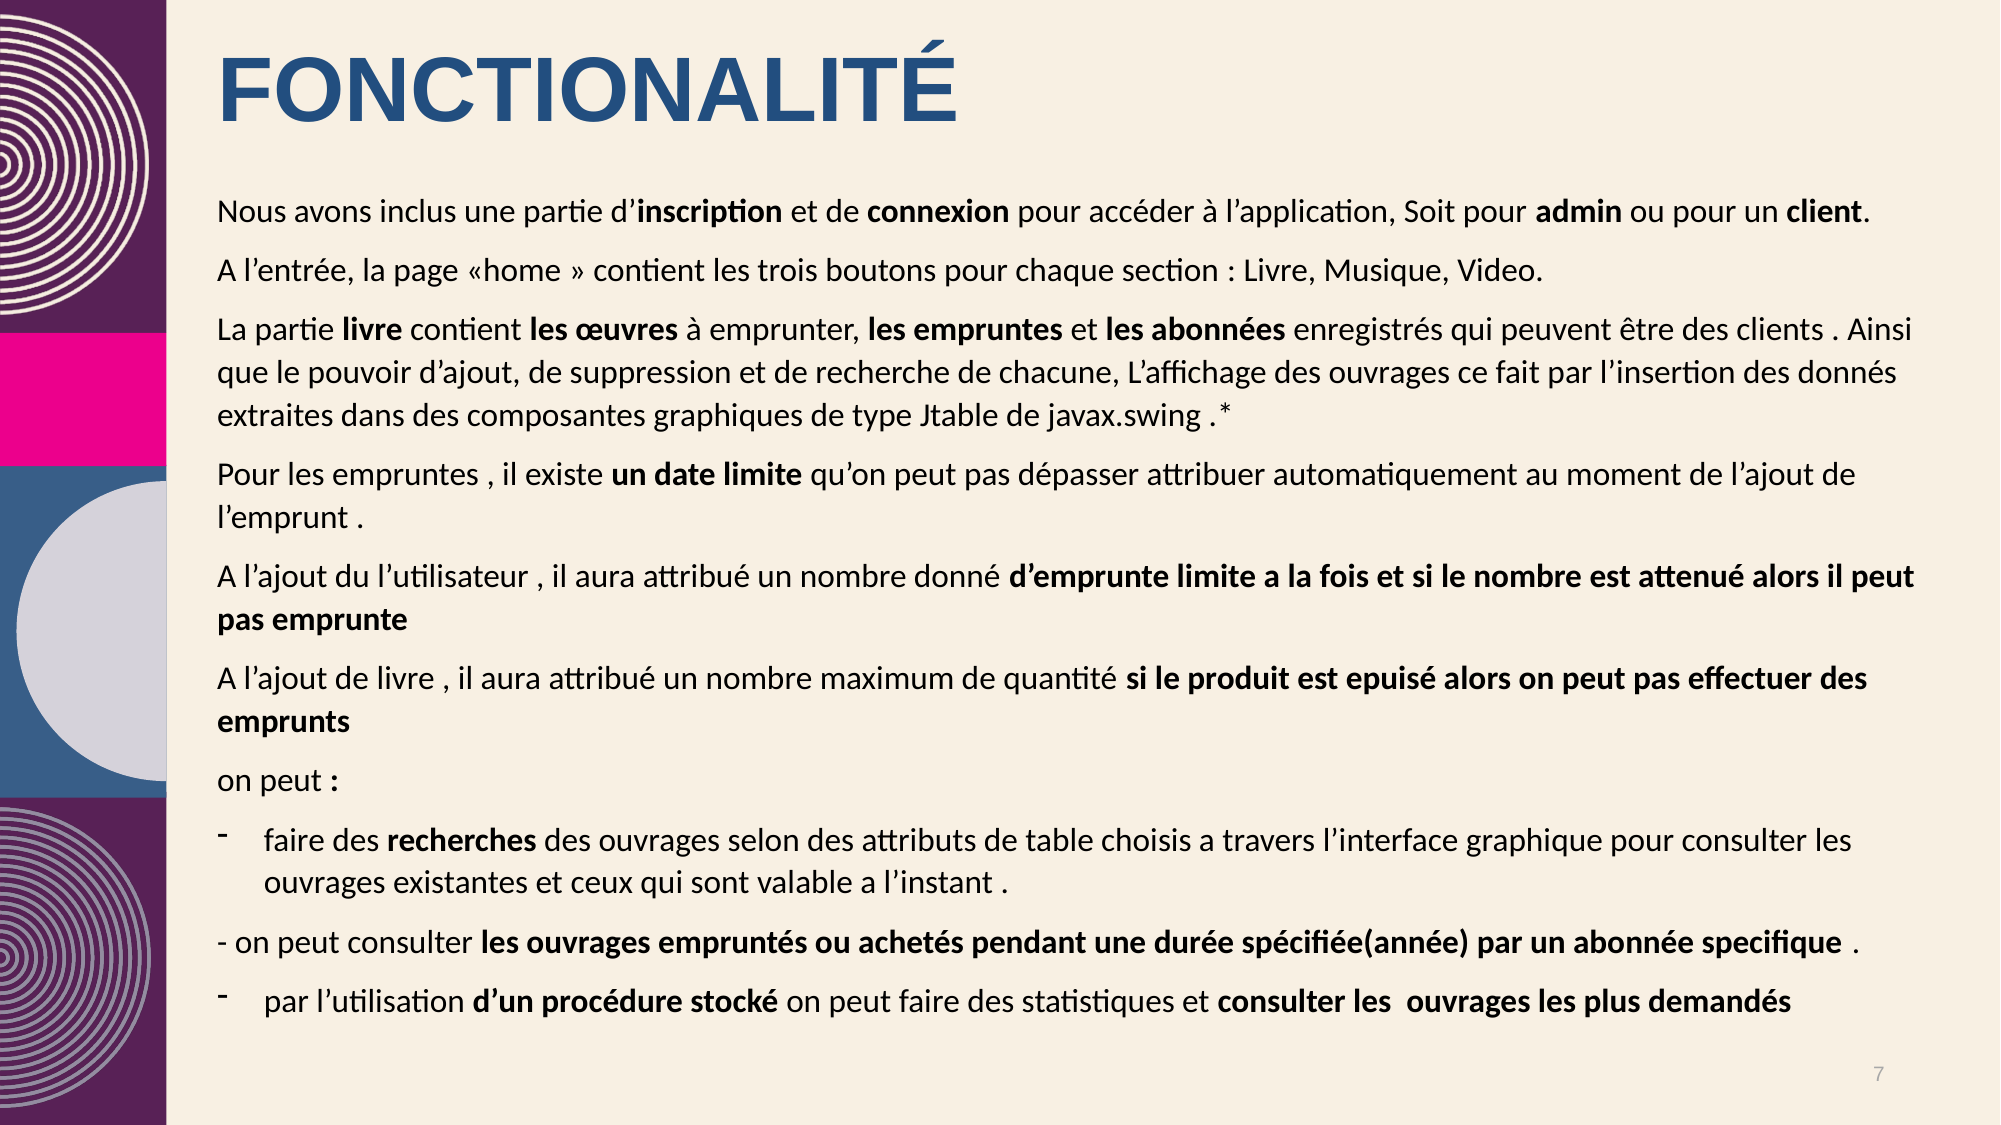

# Fonctionalité
Nous avons inclus une partie d’inscription et de connexion pour accéder à l’application, Soit pour admin ou pour un client.
A l’entrée, la page «home » contient les trois boutons pour chaque section : Livre, Musique, Video.
La partie livre contient les œuvres à emprunter, les empruntes et les abonnées enregistrés qui peuvent être des clients . Ainsi que le pouvoir d’ajout, de suppression et de recherche de chacune, L’affichage des ouvrages ce fait par l’insertion des donnés extraites dans des composantes graphiques de type Jtable de javax.swing .*
Pour les empruntes , il existe un date limite qu’on peut pas dépasser attribuer automatiquement au moment de l’ajout de l’emprunt .
A l’ajout du l’utilisateur , il aura attribué un nombre donné d’emprunte limite a la fois et si le nombre est attenué alors il peut pas emprunte
A l’ajout de livre , il aura attribué un nombre maximum de quantité si le produit est epuisé alors on peut pas effectuer des emprunts
on peut :
faire des recherches des ouvrages selon des attributs de table choisis a travers l’interface graphique pour consulter les ouvrages existantes et ceux qui sont valable a l’instant .
- on peut consulter les ouvrages empruntés ou achetés pendant une durée spécifiée(année) par un abonnée specifique .
par l’utilisation d’un procédure stocké on peut faire des statistiques et consulter les  ouvrages les plus demandés
7